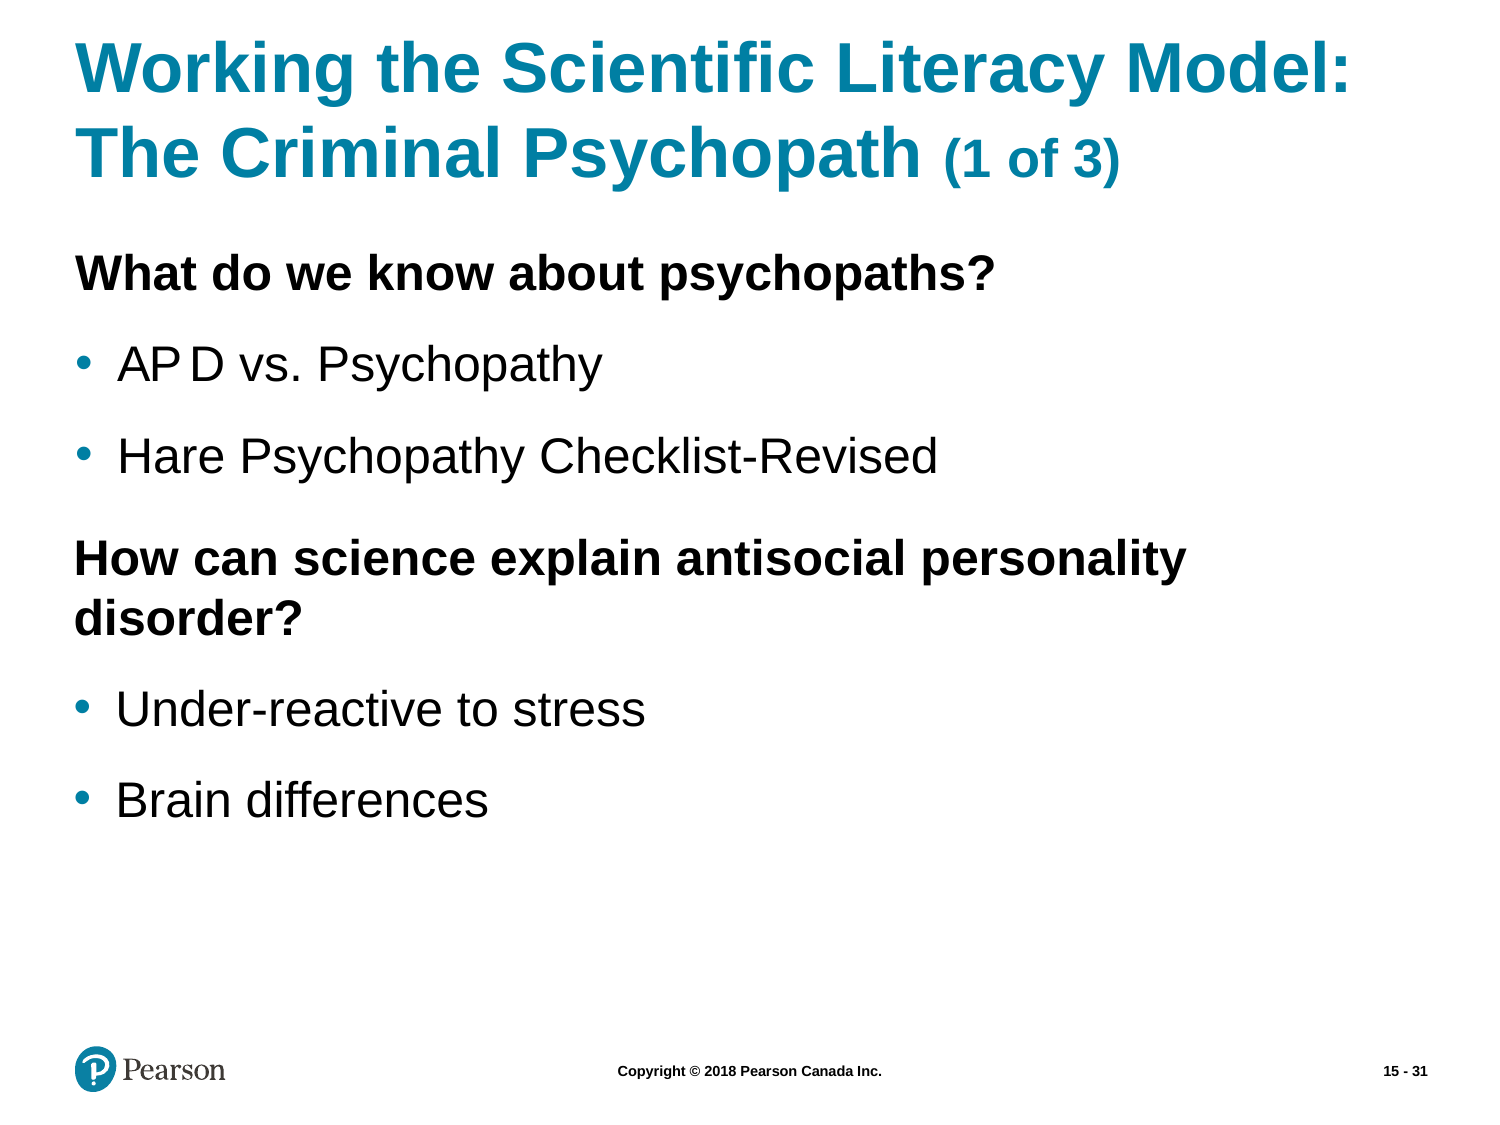

# Working the Scientific Literacy Model: The Criminal Psychopath (1 of 3)
What do we know about psychopaths?
A P D vs. Psychopathy
Hare Psychopathy Checklist-Revised
How can science explain antisocial personality disorder?
Under-reactive to stress
Brain differences